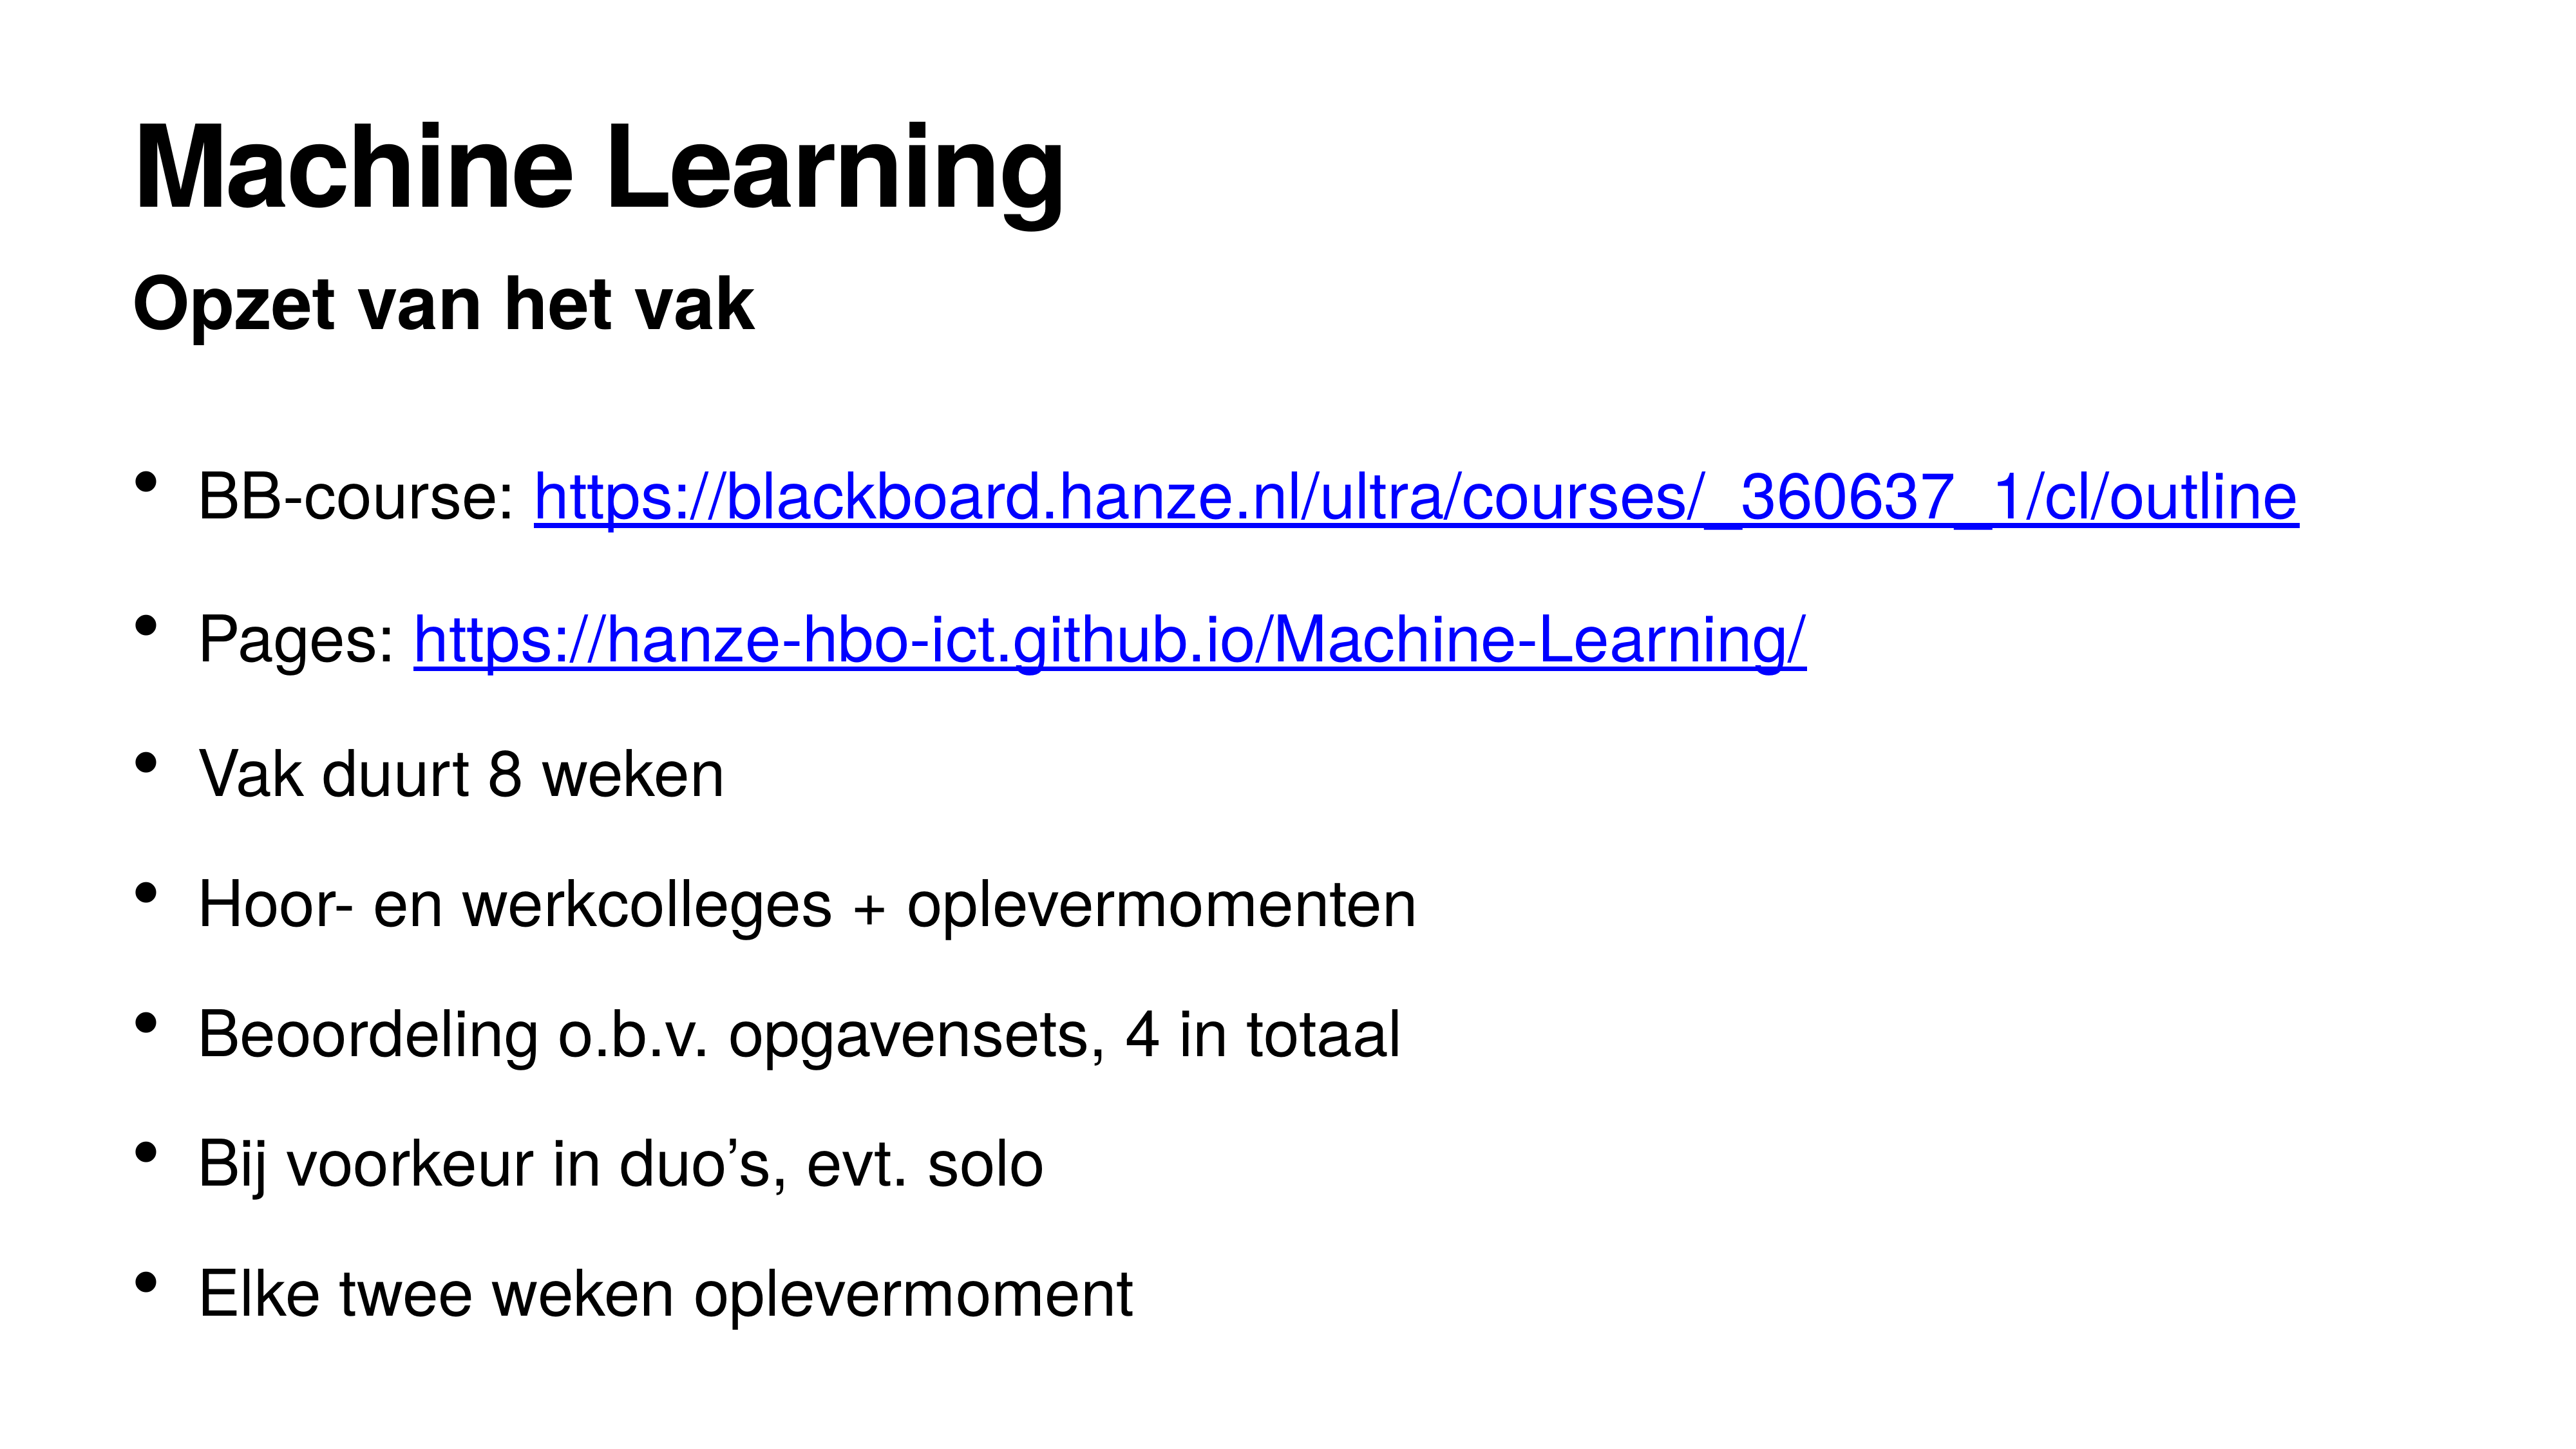

# Machine Learning
Opzet van het vak
BB-course: https://blackboard.hanze.nl/ultra/courses/_360637_1/cl/outline
Pages: https://hanze-hbo-ict.github.io/Machine-Learning/
Vak duurt 8 weken
Hoor- en werkcolleges + oplevermomenten
Beoordeling o.b.v. opgavensets, 4 in totaal
Bij voorkeur in duo’s, evt. solo
Elke twee weken oplevermoment